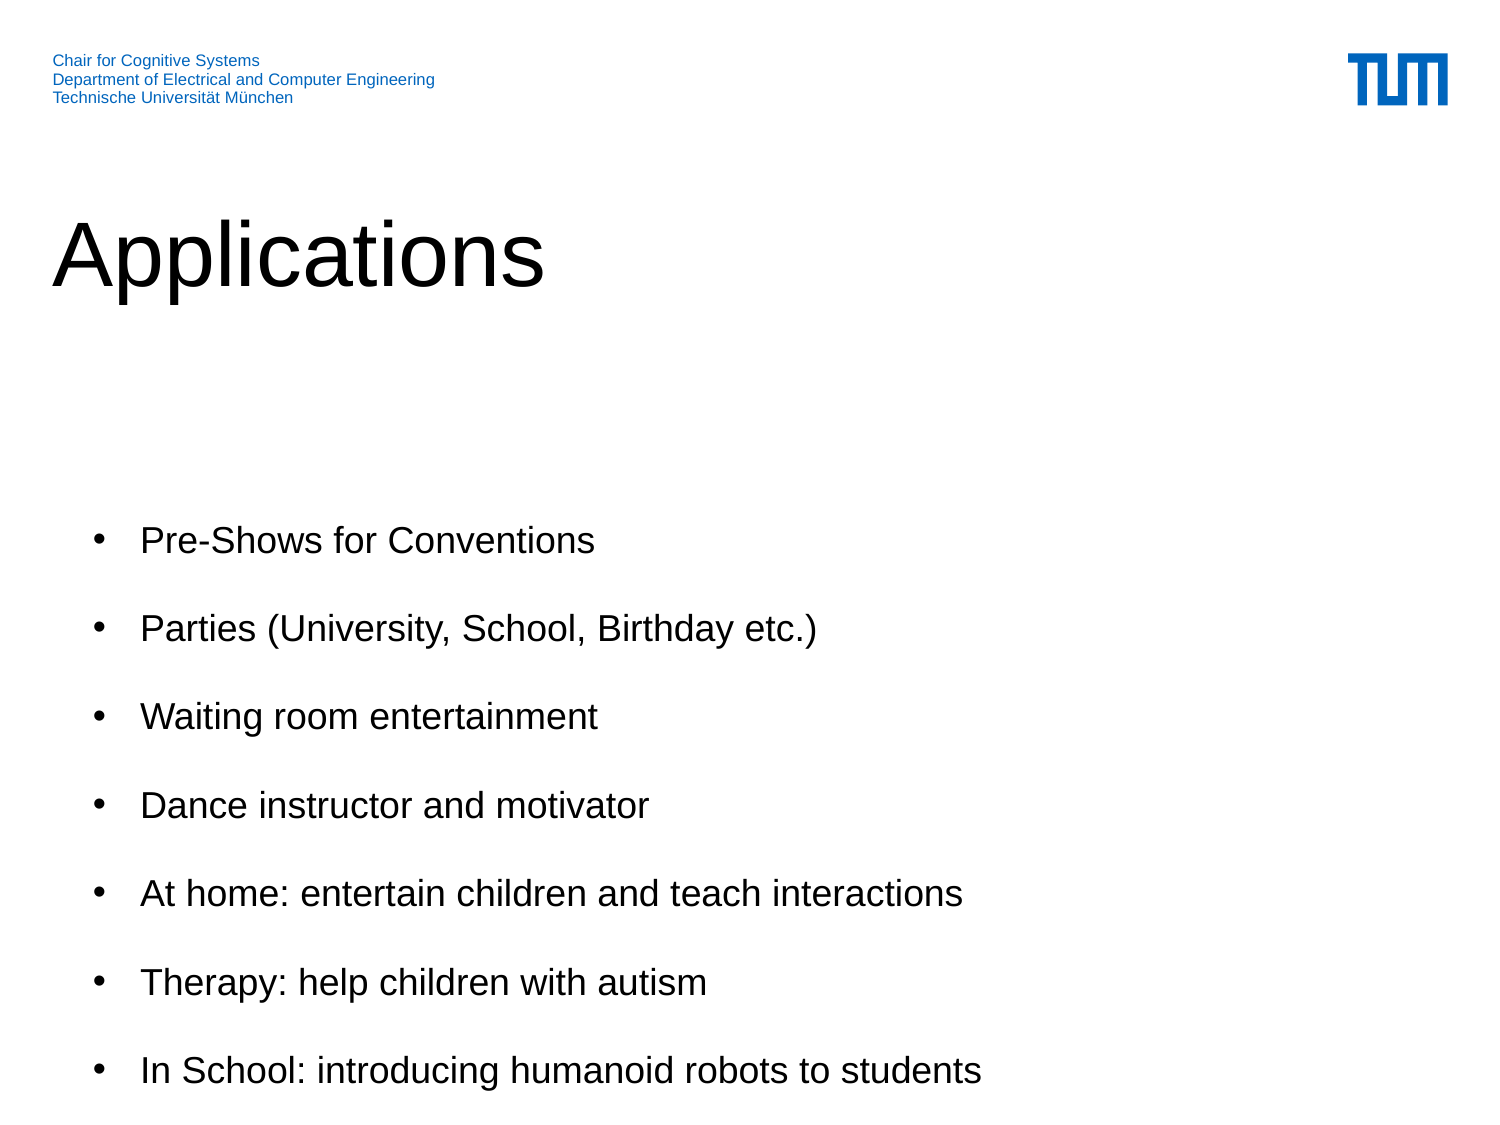

# Applications
Pre-Shows for Conventions
Parties (University, School, Birthday etc.)
Waiting room entertainment
Dance instructor and motivator
At home: entertain children and teach interactions
Therapy: help children with autism
In School: introducing humanoid robots to students